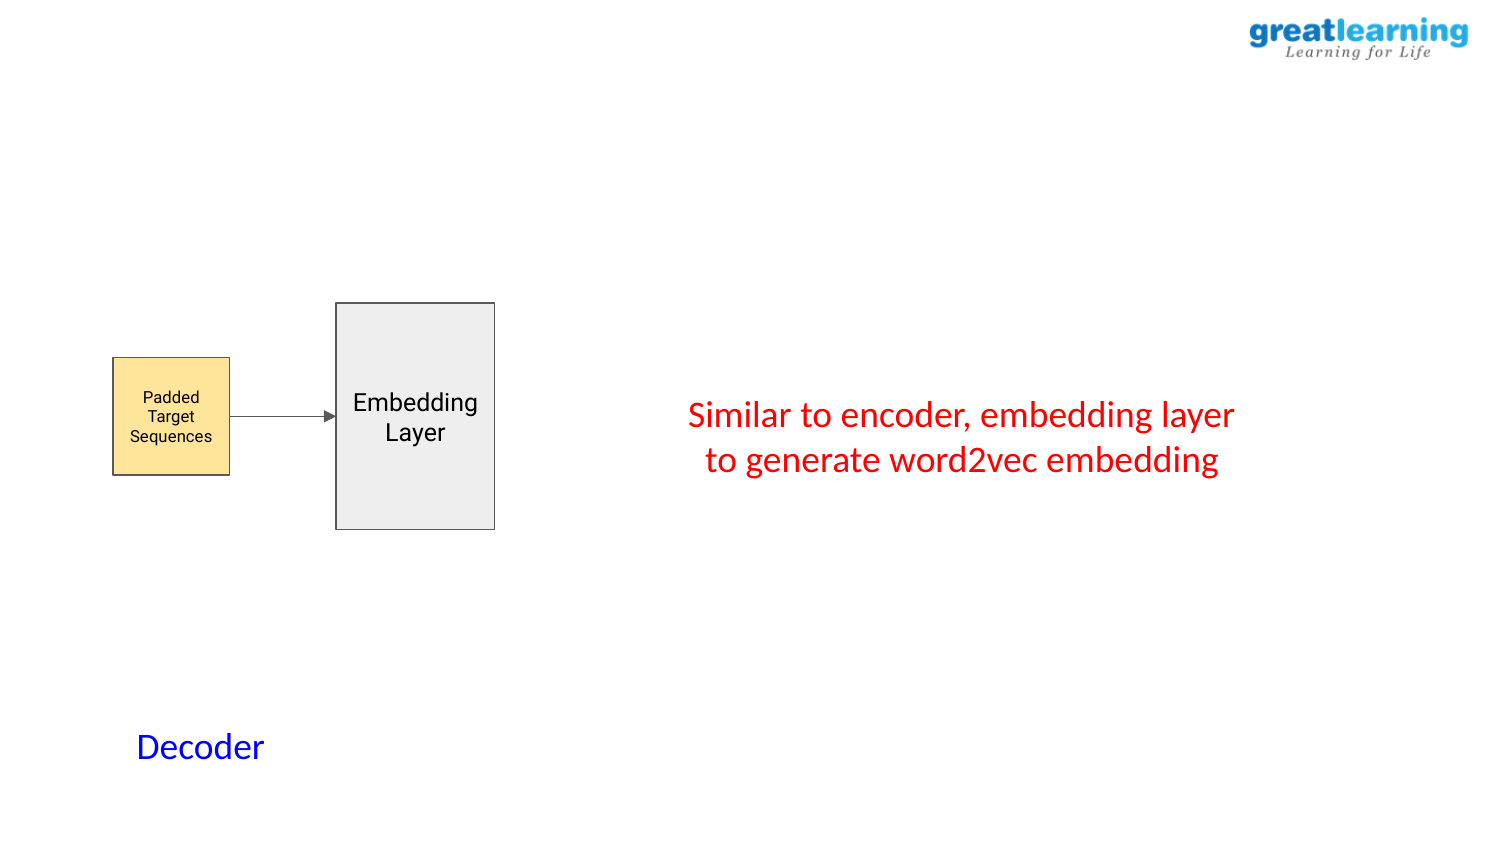

Embedding Layer
Padded Target Sequences
Similar to encoder, embedding layer to generate word2vec embedding
Decoder